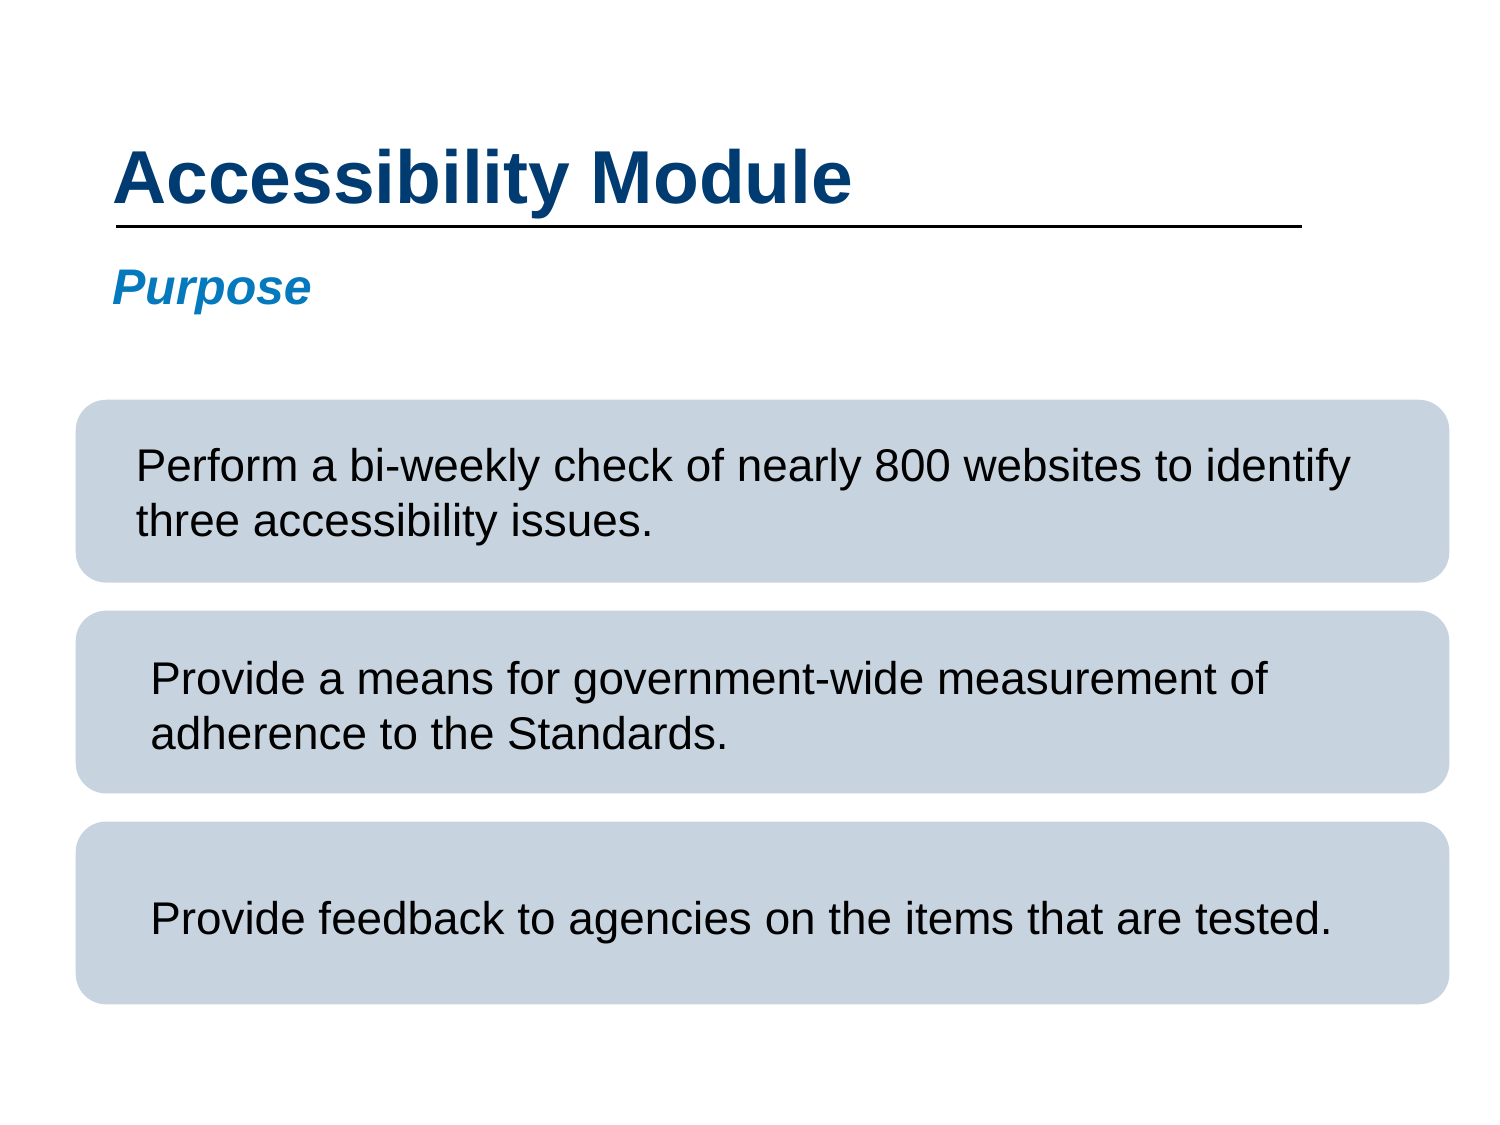

# Accessibility Module
Purpose
Perform a bi-weekly check of nearly 800 websites to identify three accessibility issues.
Provide a means for government-wide measurement of adherence to the Standards.
Provide feedback to agencies on the items that are tested.